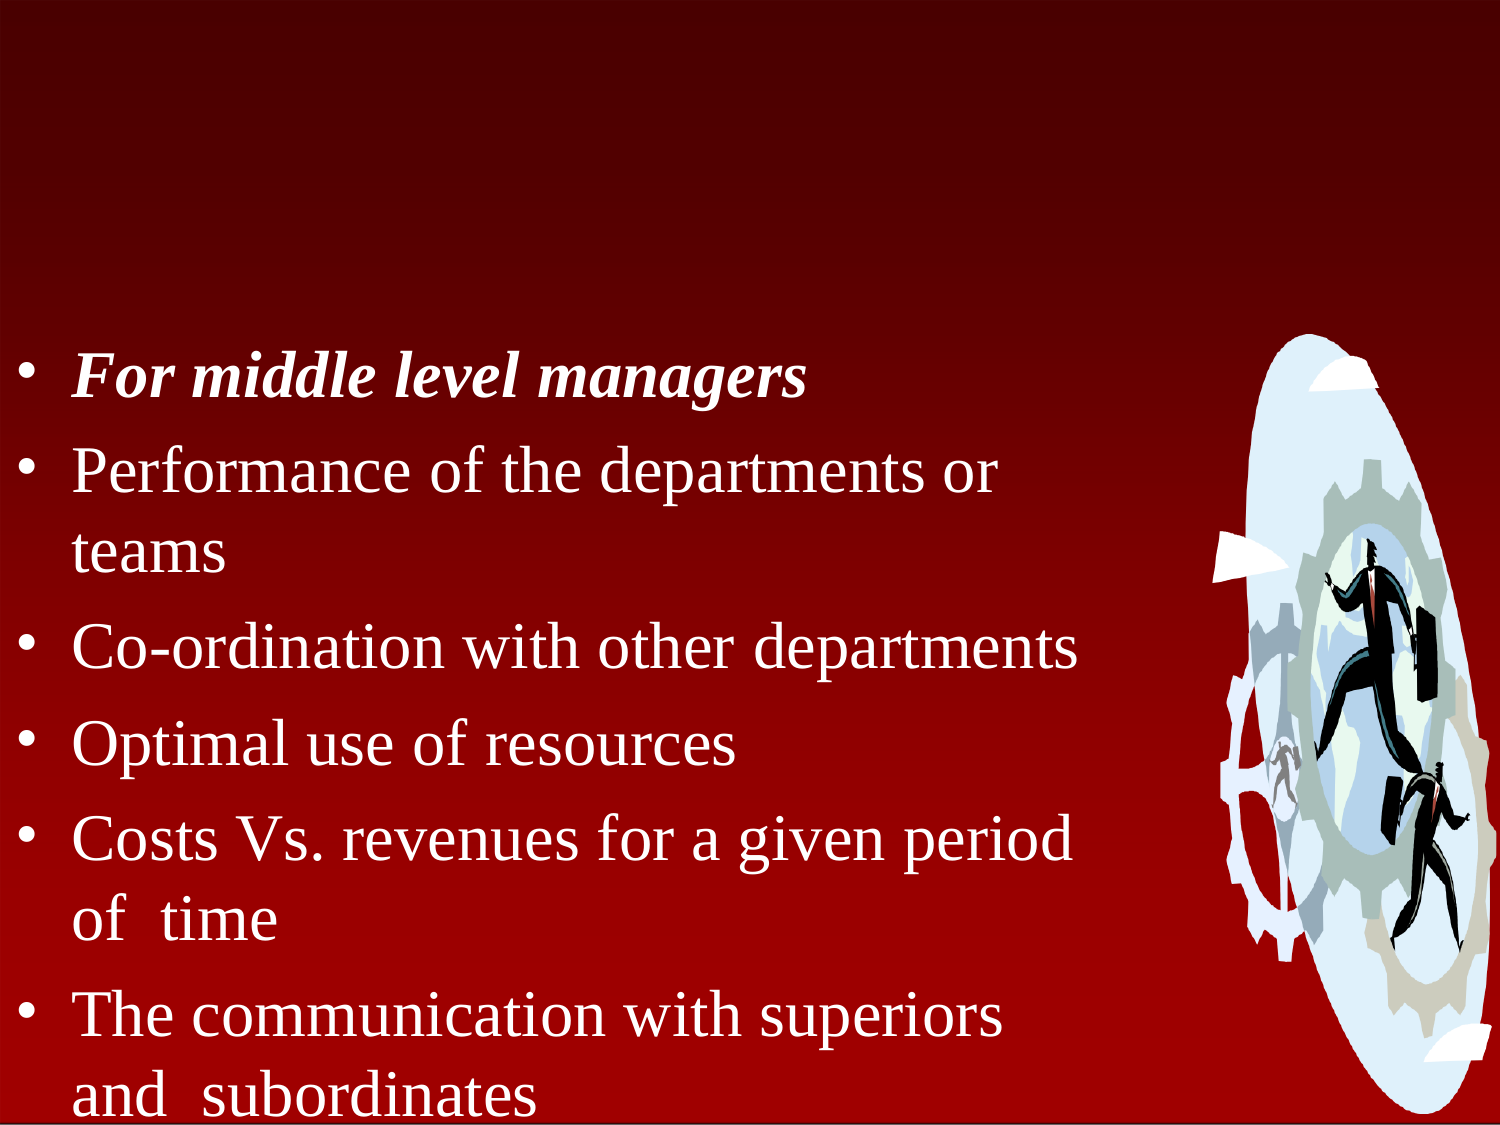

For middle level managers
Performance of the departments or teams
Co-ordination with other departments
Optimal use of resources
Costs Vs. revenues for a given period of  time
The communication with superiors and  subordinates